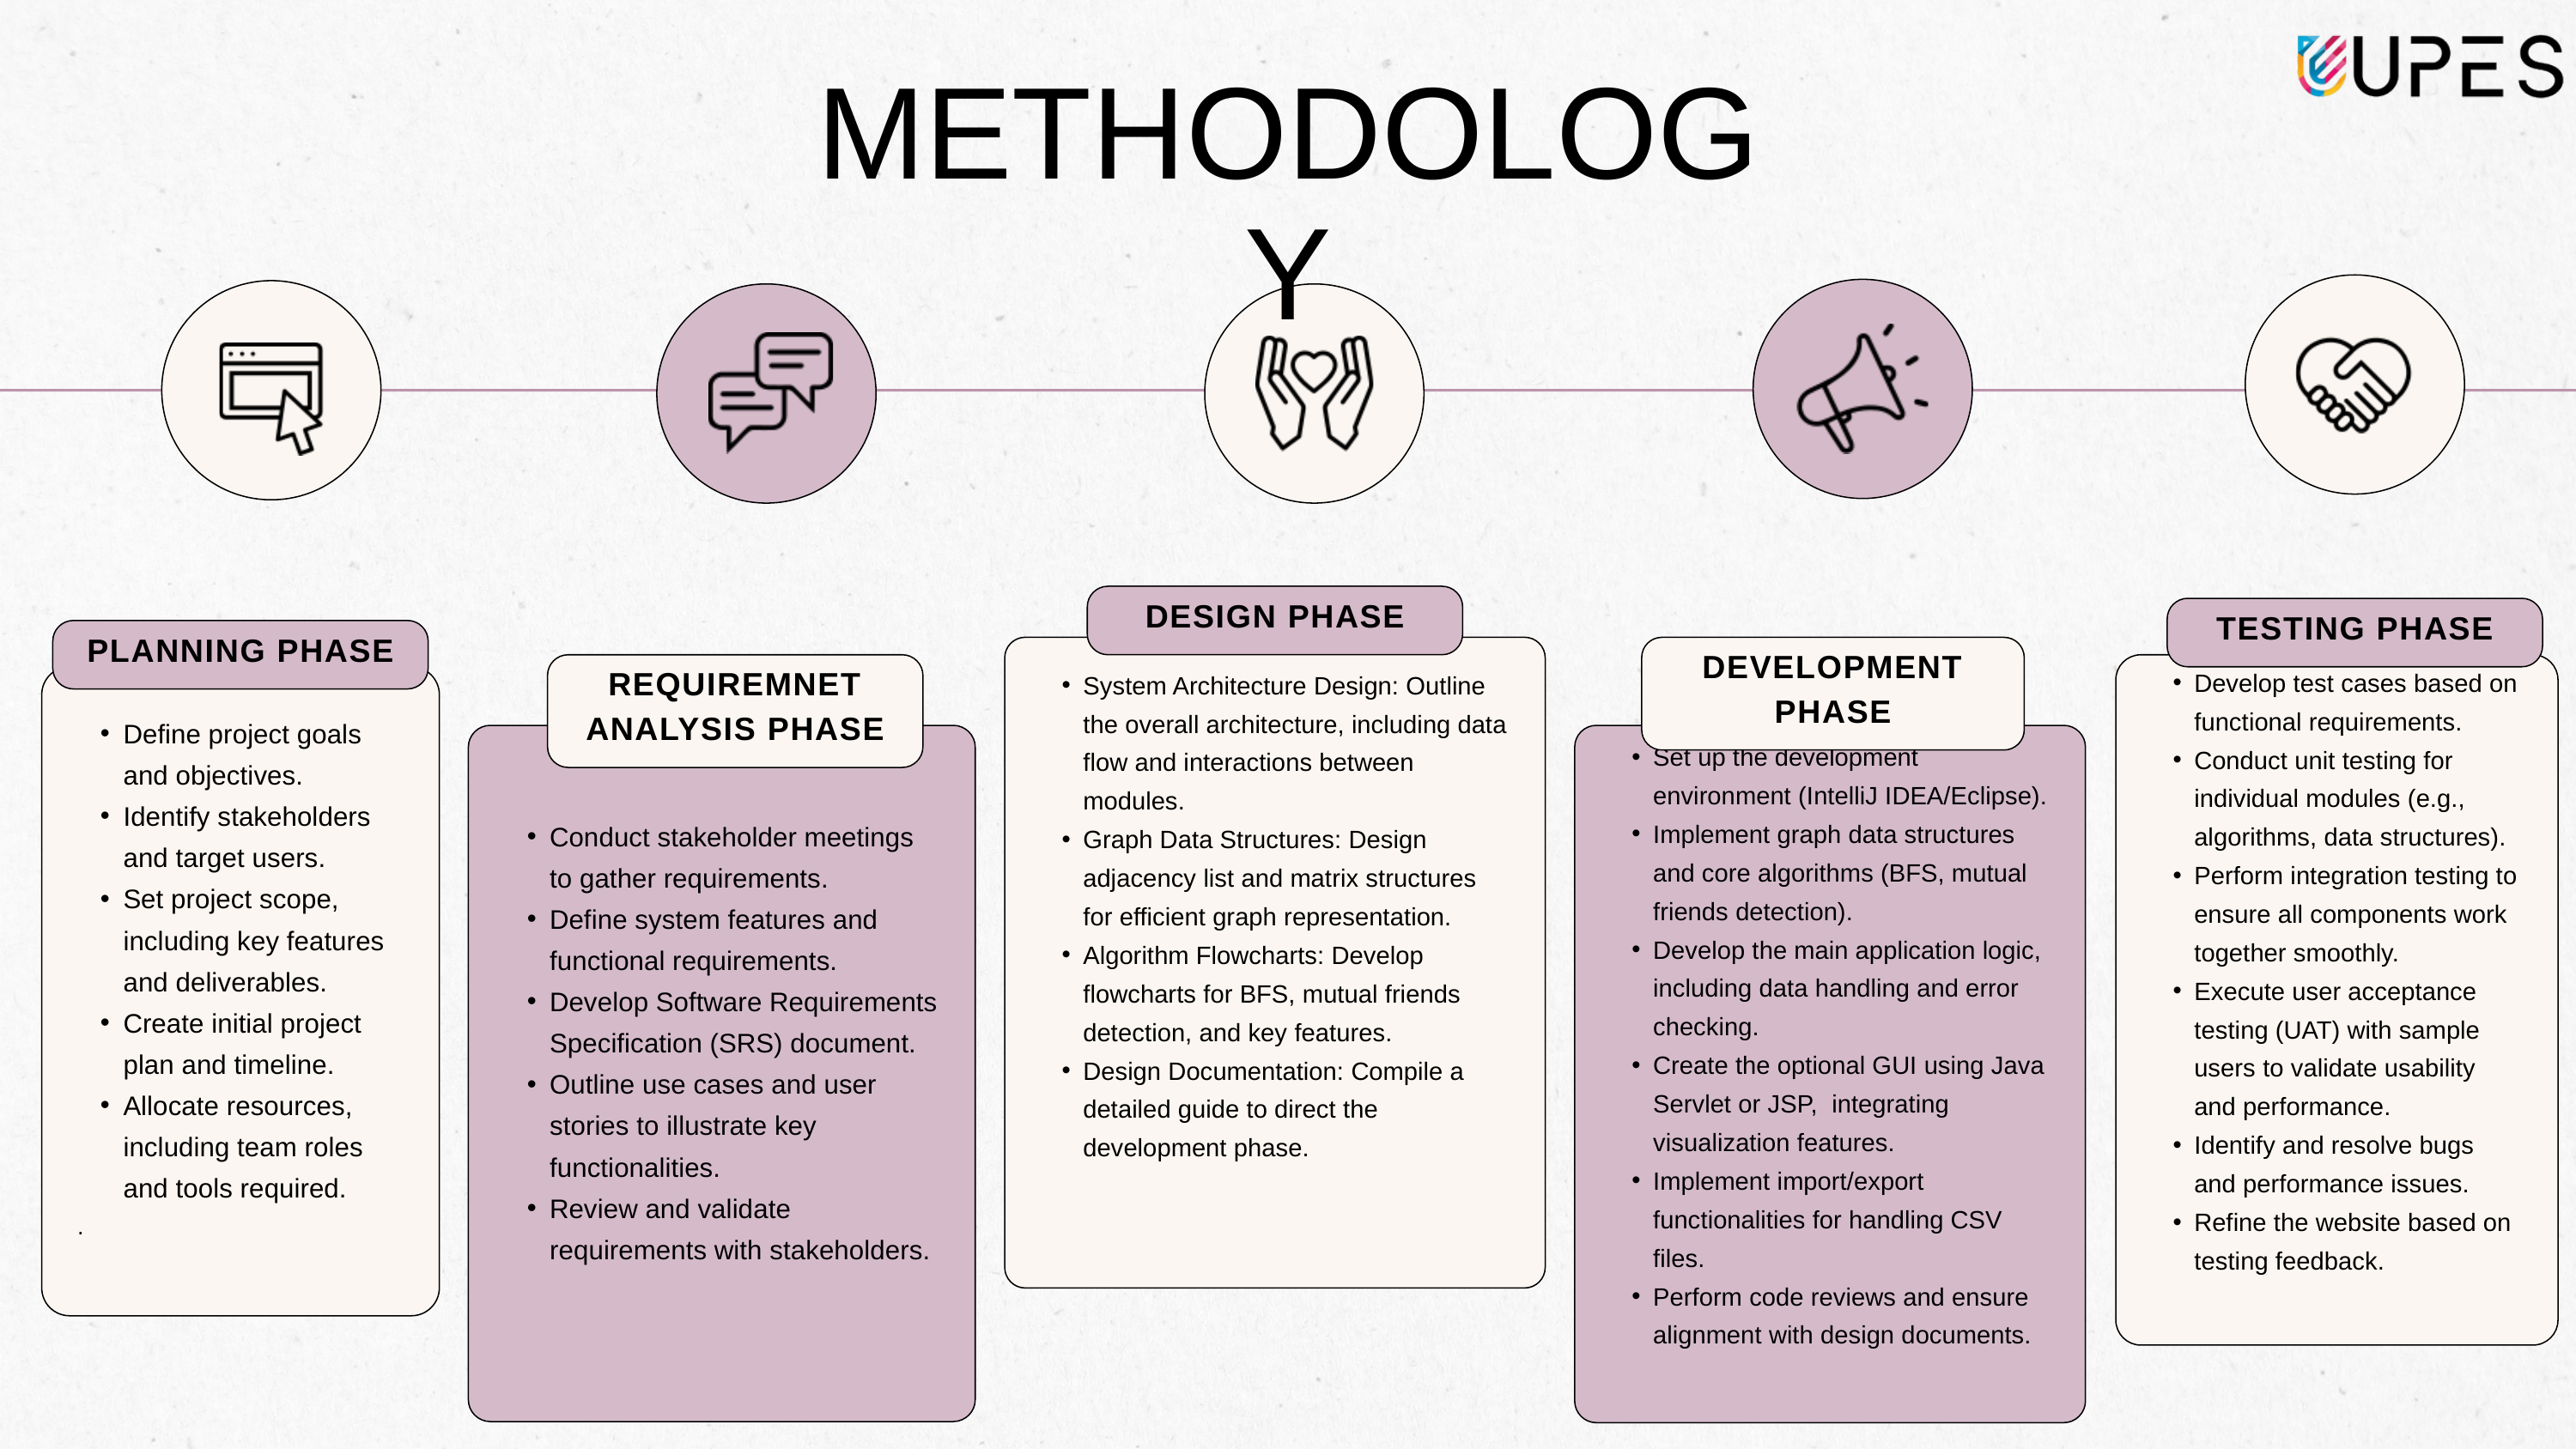

METHODOLOGY

DESIGN PHASE

TESTING PHASE

PLANNING PHASE

System Architecture Design: Outline the overall architecture, including data flow and interactions between modules.
Graph Data Structures: Design adjacency list and matrix structures for efficient graph representation.
Algorithm Flowcharts: Develop flowcharts for BFS, mutual friends detection, and key features.
Design Documentation: Compile a detailed guide to direct the development phase.

DEVELOPMENT PHASE

REQUIREMNET ANALYSIS PHASE

Develop test cases based on functional requirements.
Conduct unit testing for individual modules (e.g., algorithms, data structures).
Perform integration testing to ensure all components work together smoothly.
Execute user acceptance testing (UAT) with sample users to validate usability and performance.
Identify and resolve bugs and performance issues.
Refine the website based on testing feedback.

Define project goals and objectives.
Identify stakeholders and target users.
Set project scope, including key features and deliverables.
Create initial project plan and timeline.
Allocate resources, including team roles and tools required.
.

Conduct stakeholder meetings to gather requirements.
Define system features and functional requirements.
Develop Software Requirements Specification (SRS) document.
Outline use cases and user stories to illustrate key functionalities.
Review and validate requirements with stakeholders.

Set up the development environment (IntelliJ IDEA/Eclipse).
Implement graph data structures and core algorithms (BFS, mutual friends detection).
Develop the main application logic, including data handling and error checking.
Create the optional GUI using Java Servlet or JSP,  integrating visualization features.
Implement import/export functionalities for handling CSV files.
Perform code reviews and ensure alignment with design documents.